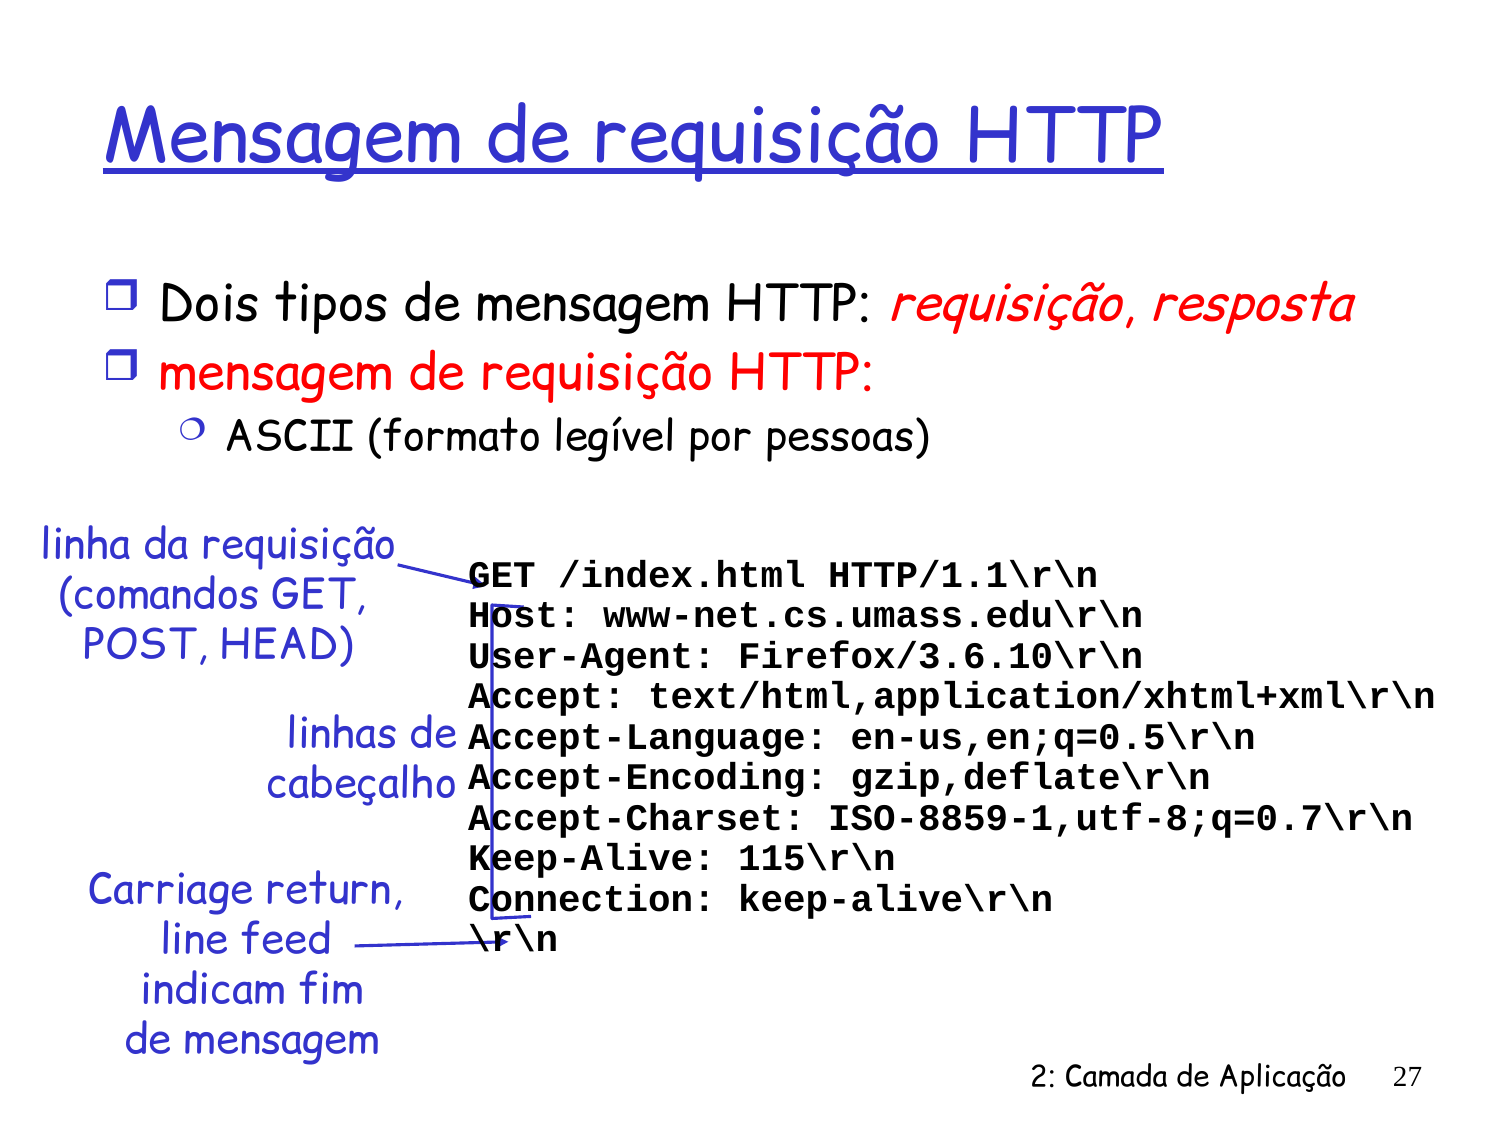

# Mensagem de requisição HTTP
Dois tipos de mensagem HTTP: requisição, resposta
mensagem de requisição HTTP:
ASCII (formato legível por pessoas)
linha da requisição
(comandos GET,
POST, HEAD)
GET /index.html HTTP/1.1\r\n
Host: www-net.cs.umass.edu\r\n
User-Agent: Firefox/3.6.10\r\n
Accept: text/html,application/xhtml+xml\r\n
Accept-Language: en-us,en;q=0.5\r\n
Accept-Encoding: gzip,deflate\r\n
Accept-Charset: ISO-8859-1,utf-8;q=0.7\r\n
Keep-Alive: 115\r\n
Connection: keep-alive\r\n
\r\n

linhas de
cabeçalho
Carriage return,
line feed
indicam fim
de mensagem

2: Camada de Aplicação
27